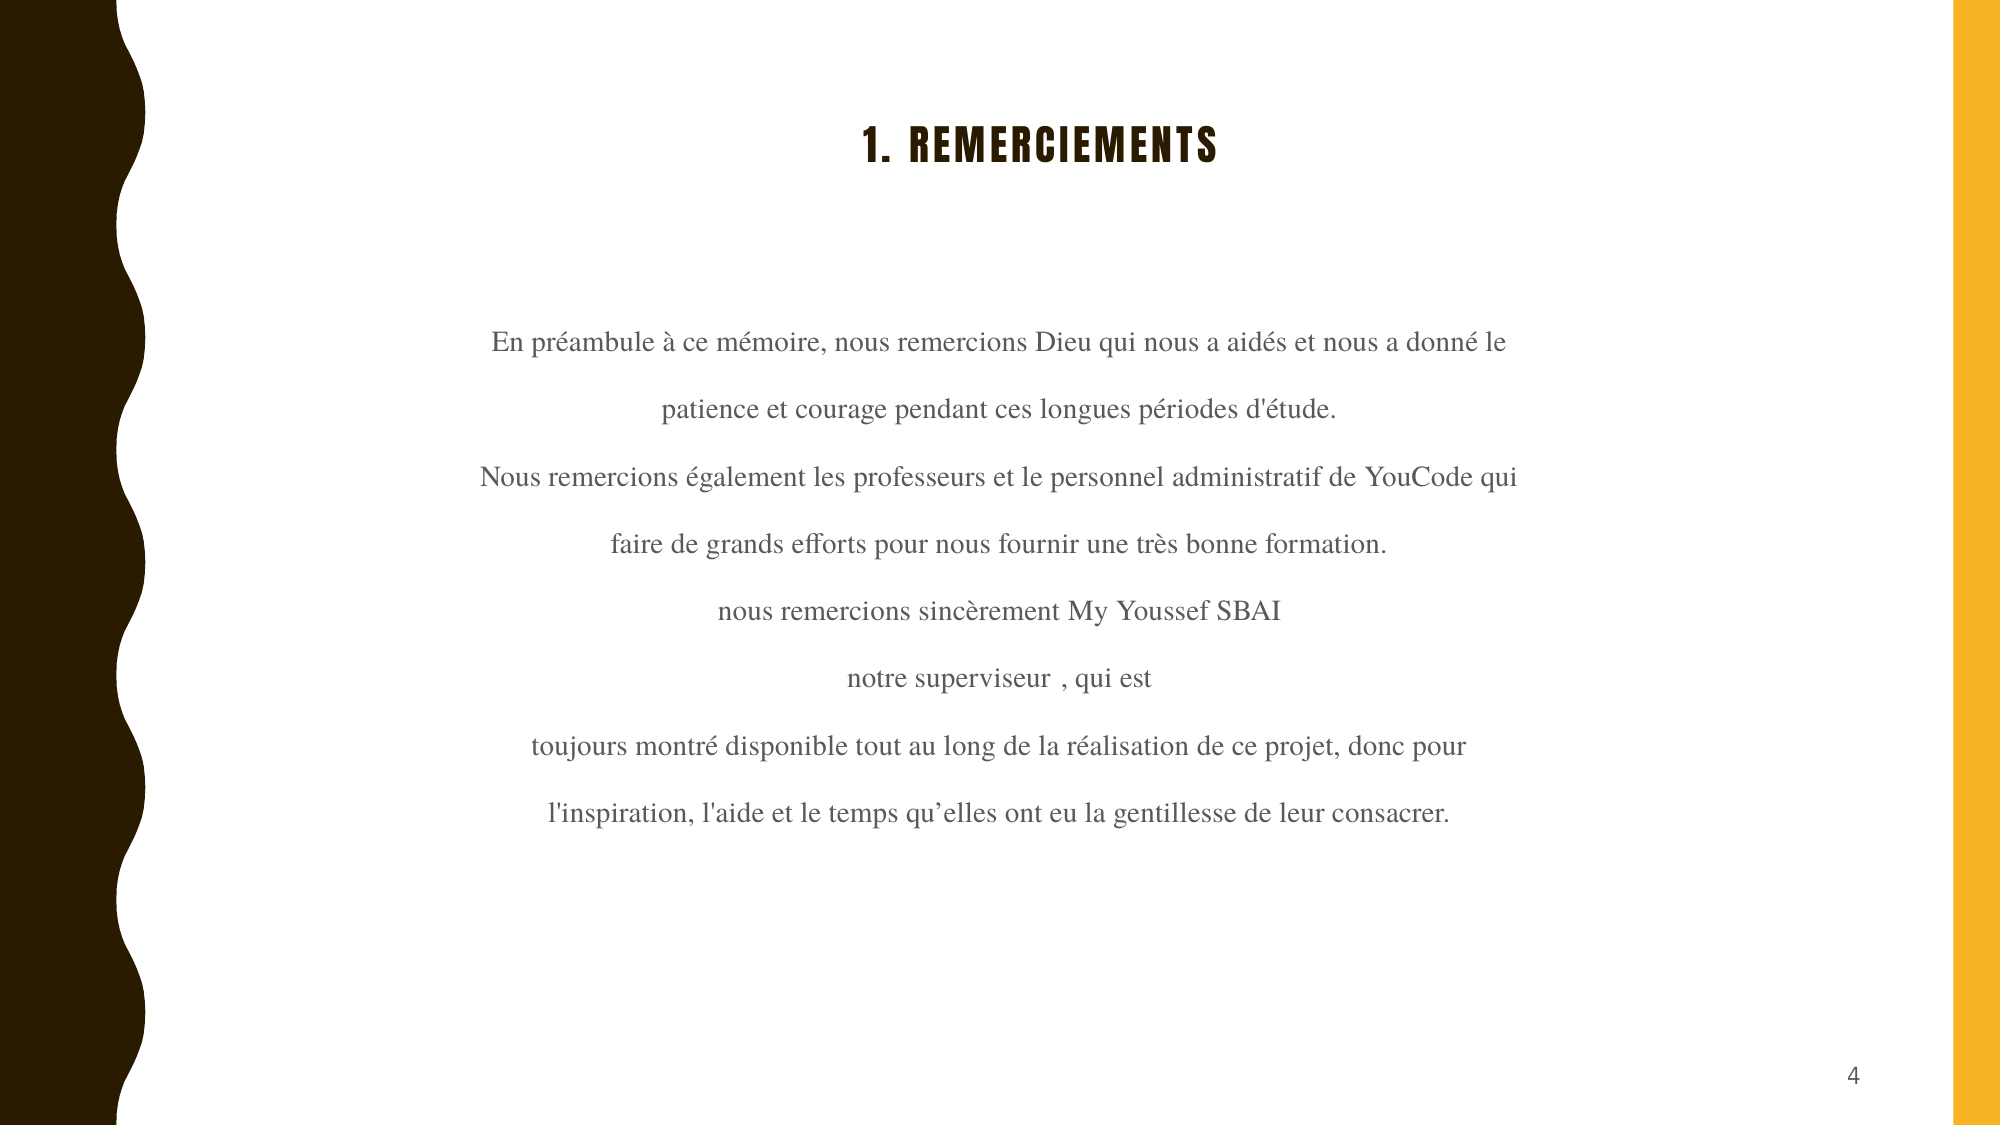

# 1. remerciements
En préambule à ce mémoire, nous remercions Dieu qui nous a aidés et nous a donné le
patience et courage pendant ces longues périodes d'étude.
Nous remercions également les professeurs et le personnel administratif de YouCode qui
faire de grands efforts pour nous fournir une très bonne formation.
nous remercions sincèrement My Youssef SBAI
notre superviseur , qui est
toujours montré disponible tout au long de la réalisation de ce projet, donc pour
l'inspiration, l'aide et le temps qu’elles ont eu la gentillesse de leur consacrer.
4